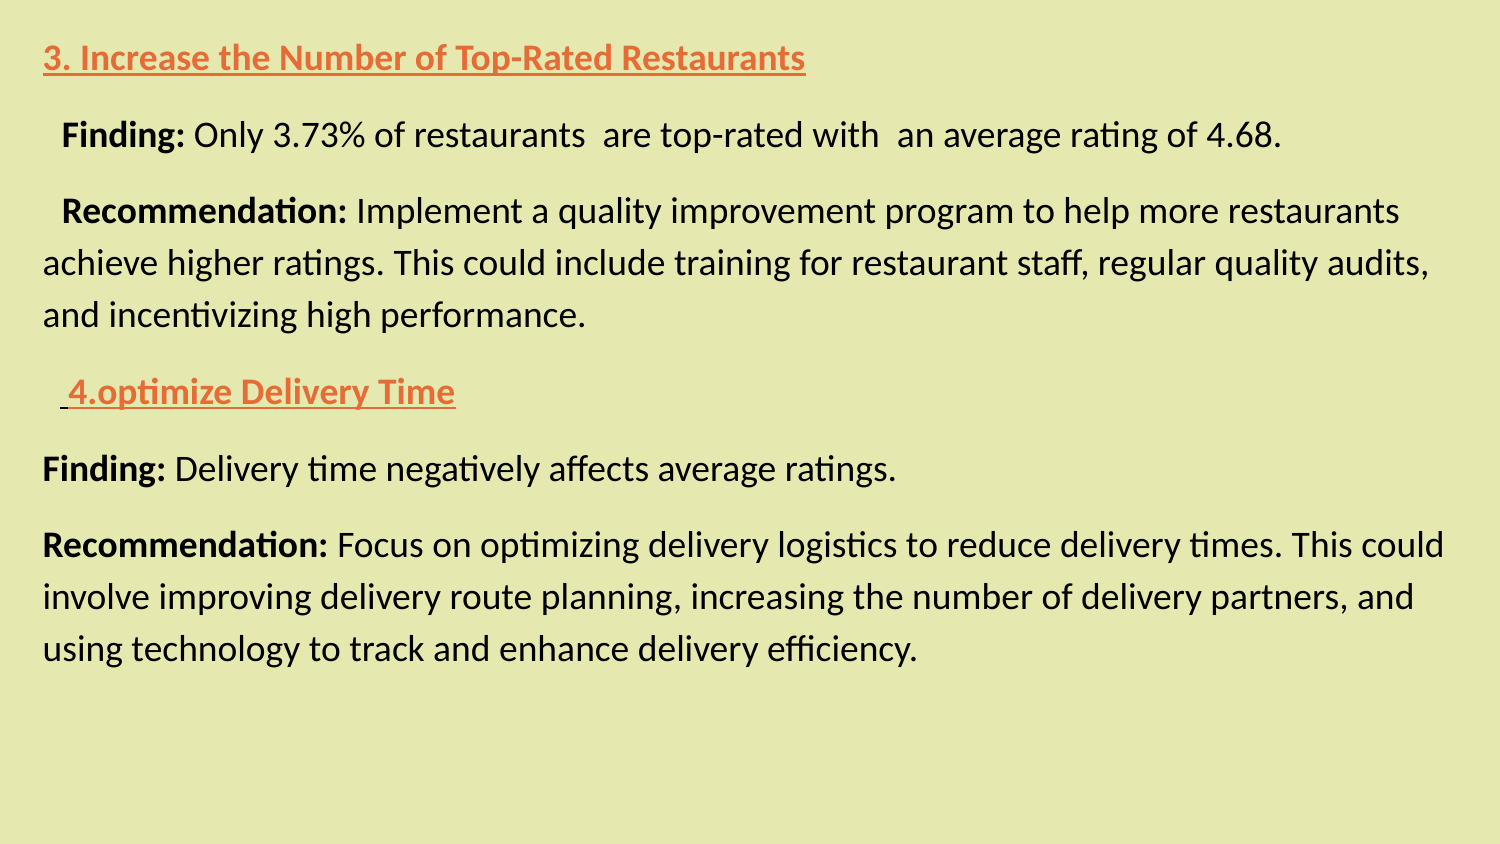

3. Increase the Number of Top-Rated Restaurants
  Finding: Only 3.73% of restaurants  are top-rated with  an average rating of 4.68.
  Recommendation: Implement a quality improvement program to help more restaurants achieve higher ratings. This could include training for restaurant staff, regular quality audits, and incentivizing high performance.
   4.optimize Delivery Time
Finding: Delivery time negatively affects average ratings.
Recommendation: Focus on optimizing delivery logistics to reduce delivery times. This could involve improving delivery route planning, increasing the number of delivery partners, and using technology to track and enhance delivery efficiency.